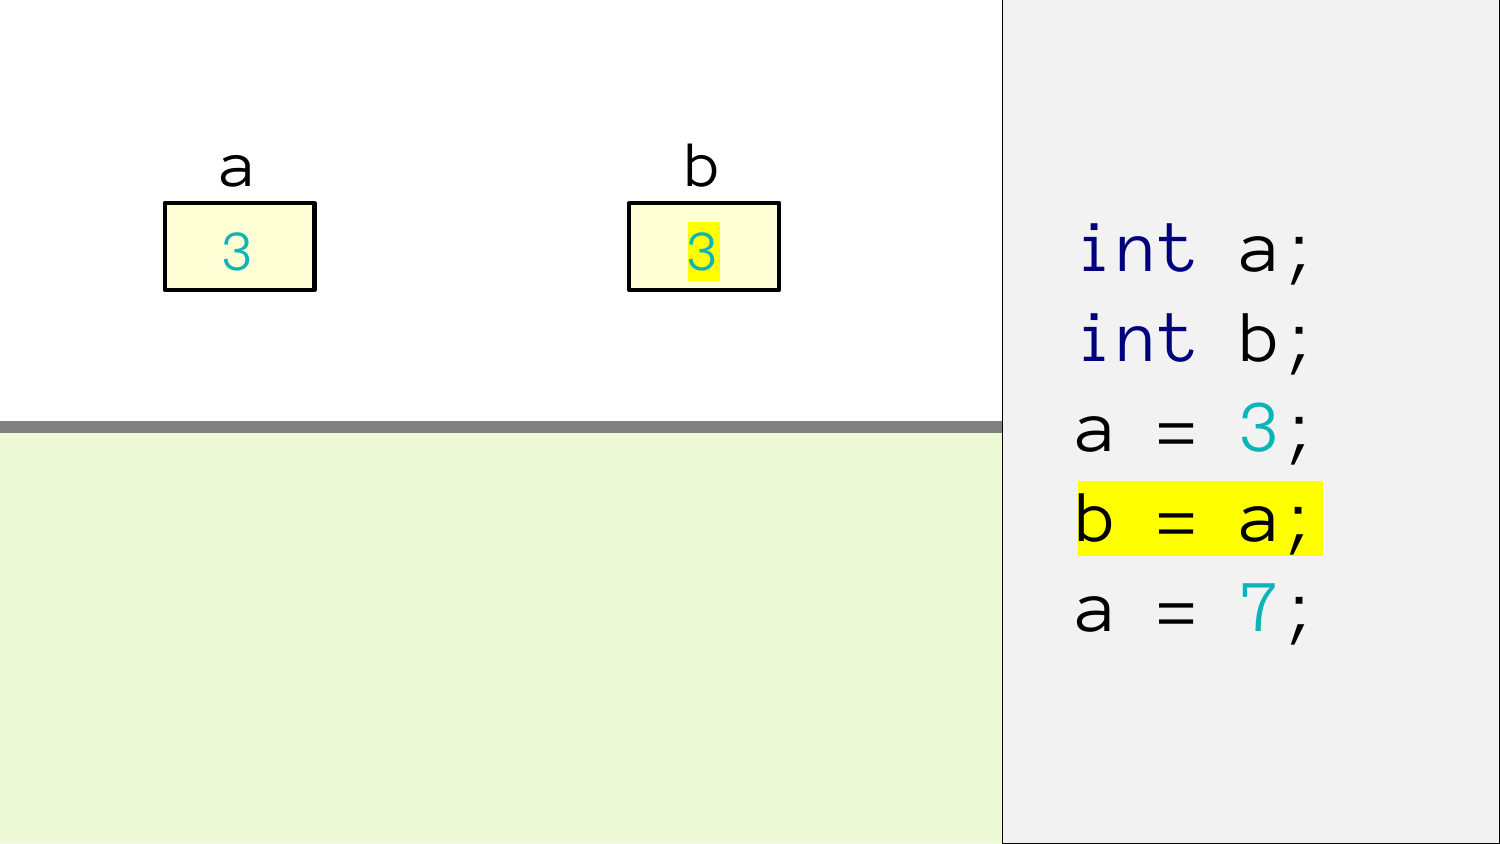

int a;
int b;
a = 3;
b = a;
a = 7;

a
b
3
3